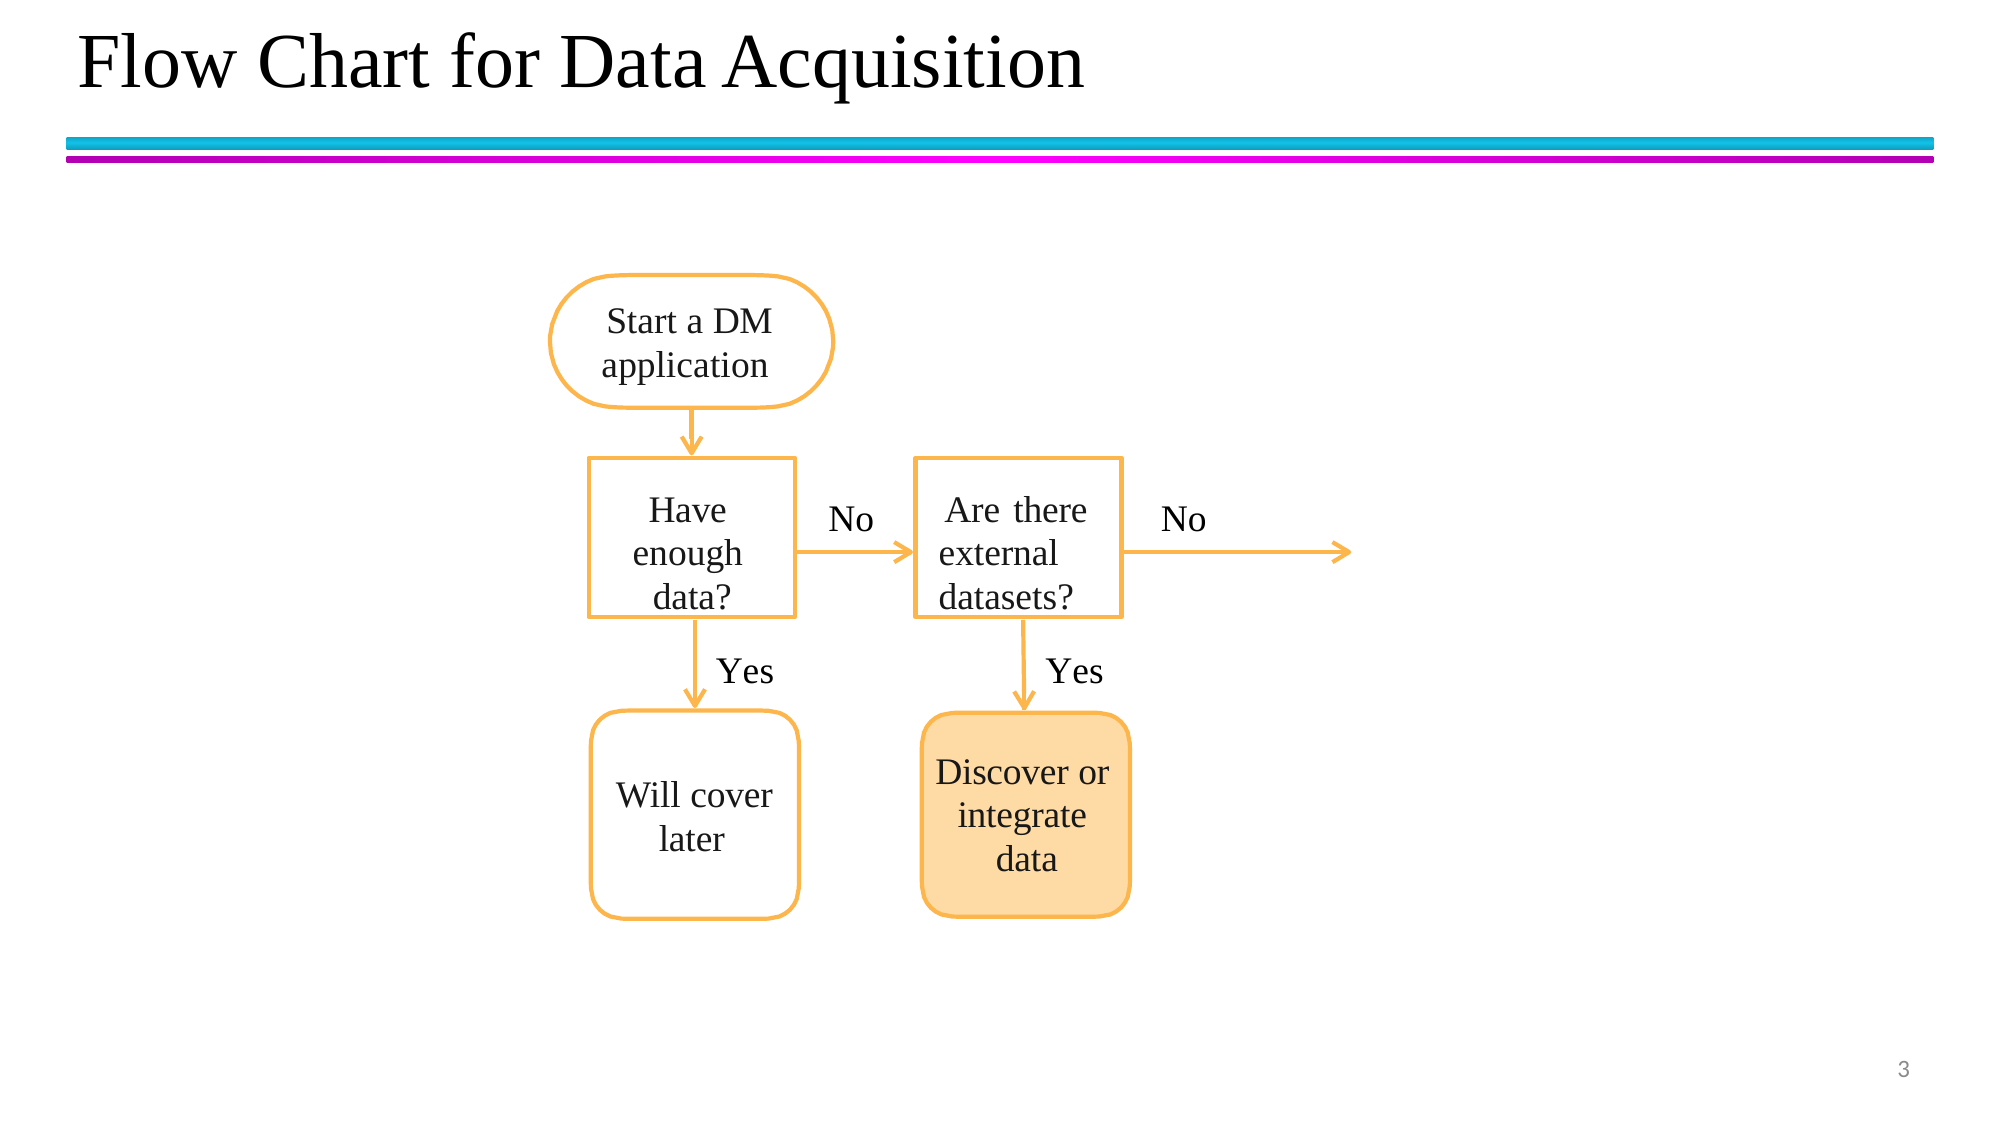

# Flow Chart for Data Acquisition

Start a DM  application

Have  enough  data?
Are there  external  datasets?
No
No

Yes
Yes
Discover or  integrate  data
Will cover  later
3